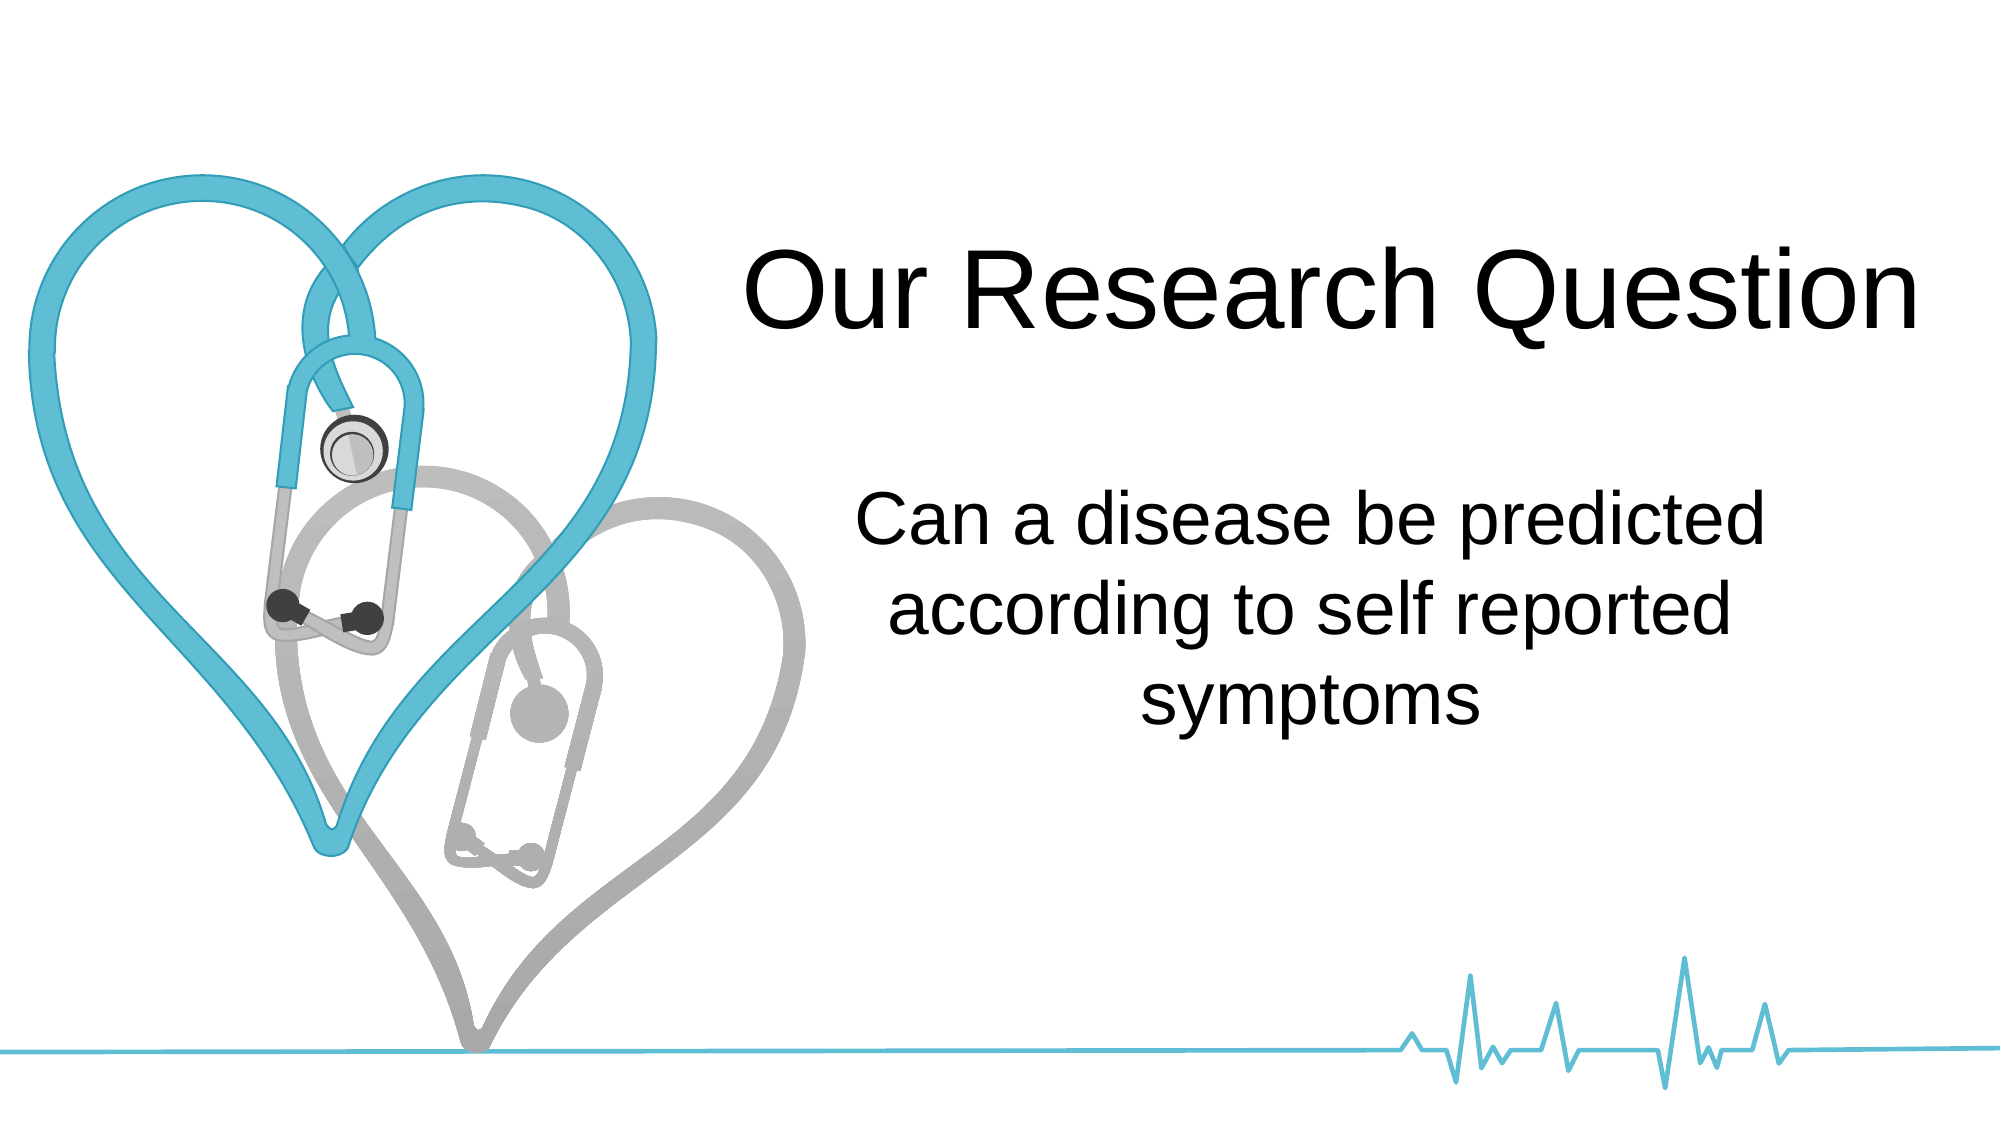

Our Research Question
Can a disease be predicted according to self reported symptoms